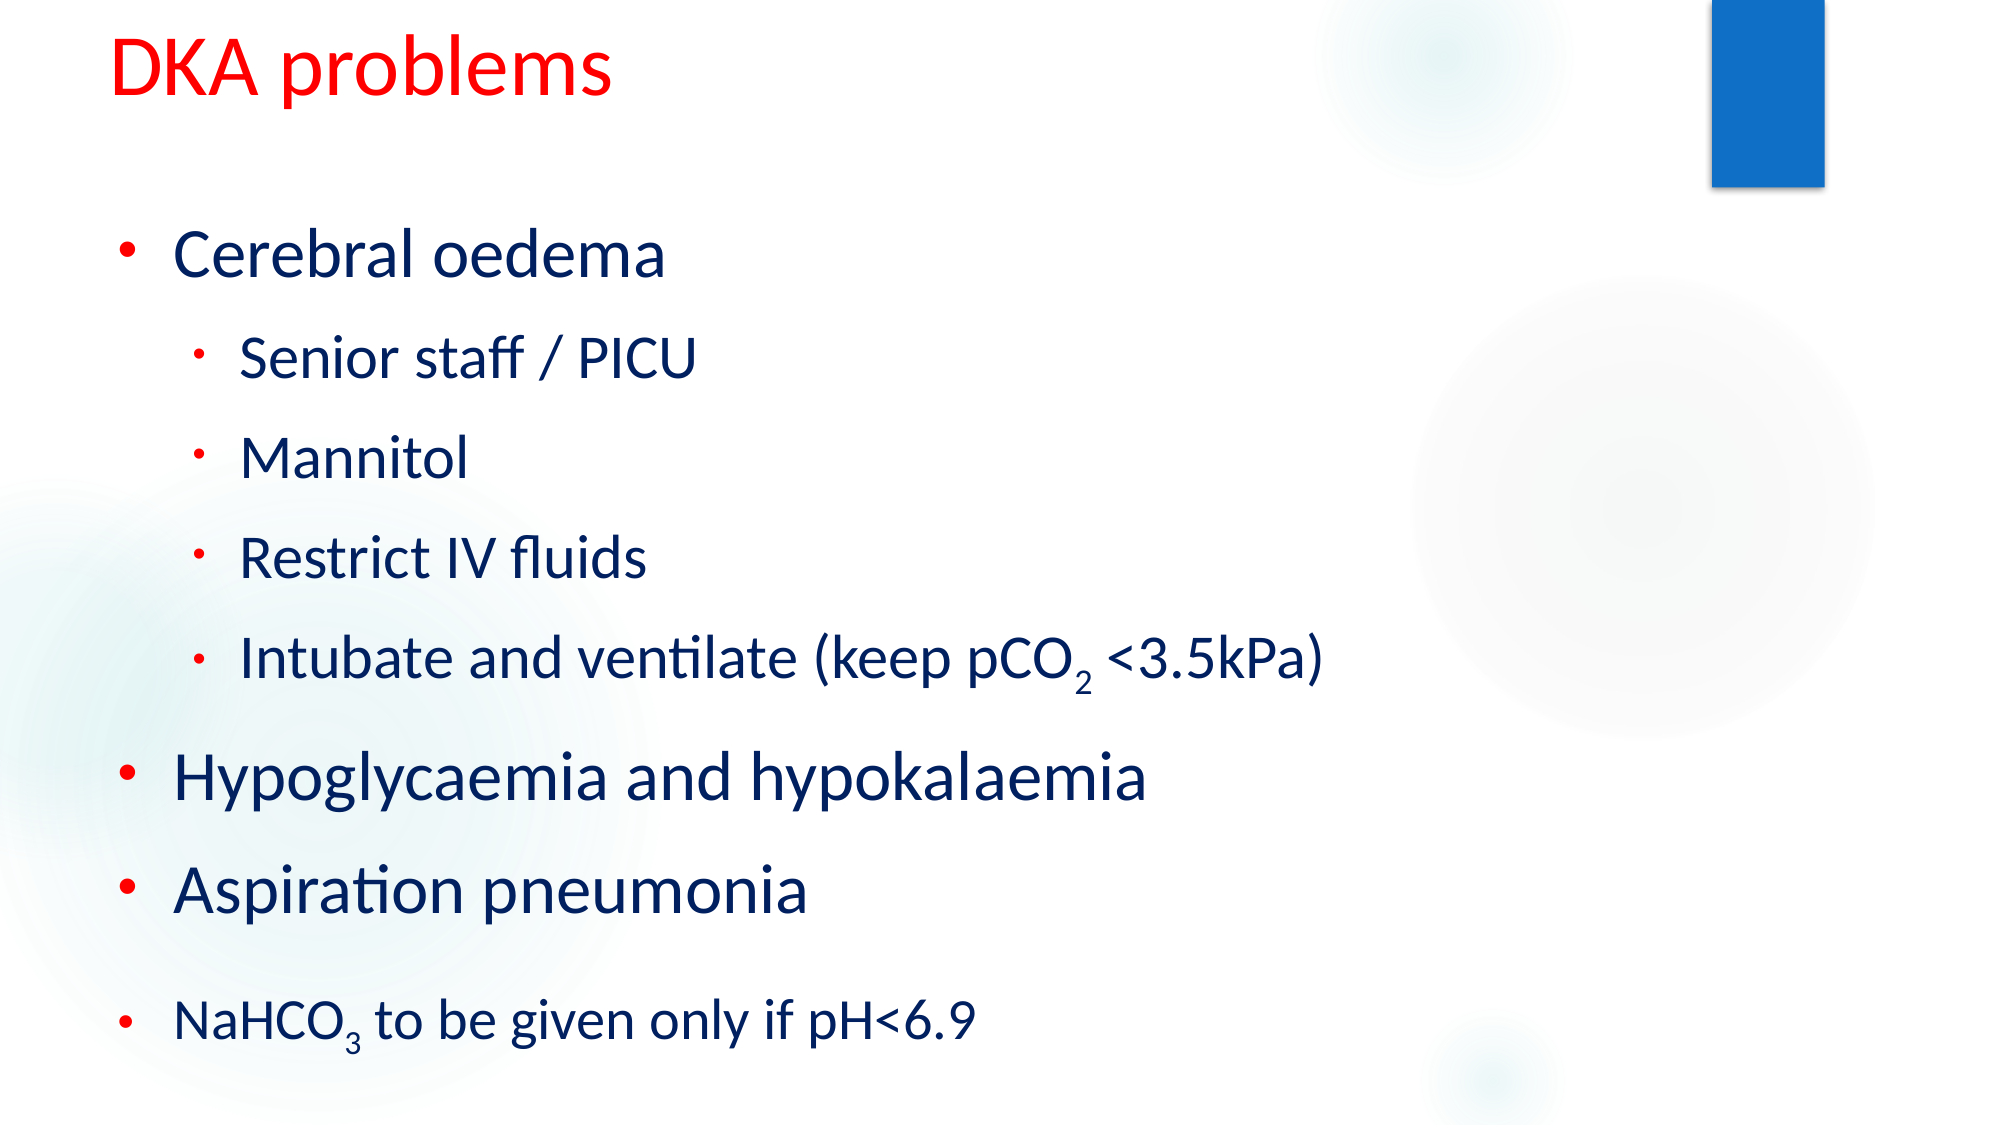

# DKA problems
Cerebral oedema
Senior staff / PICU
Mannitol
Restrict IV fluids
Intubate and ventilate (keep pCO2 <3.5kPa)
Hypoglycaemia and hypokalaemia
Aspiration pneumonia

NaHCO3 to be given only if pH<6.9